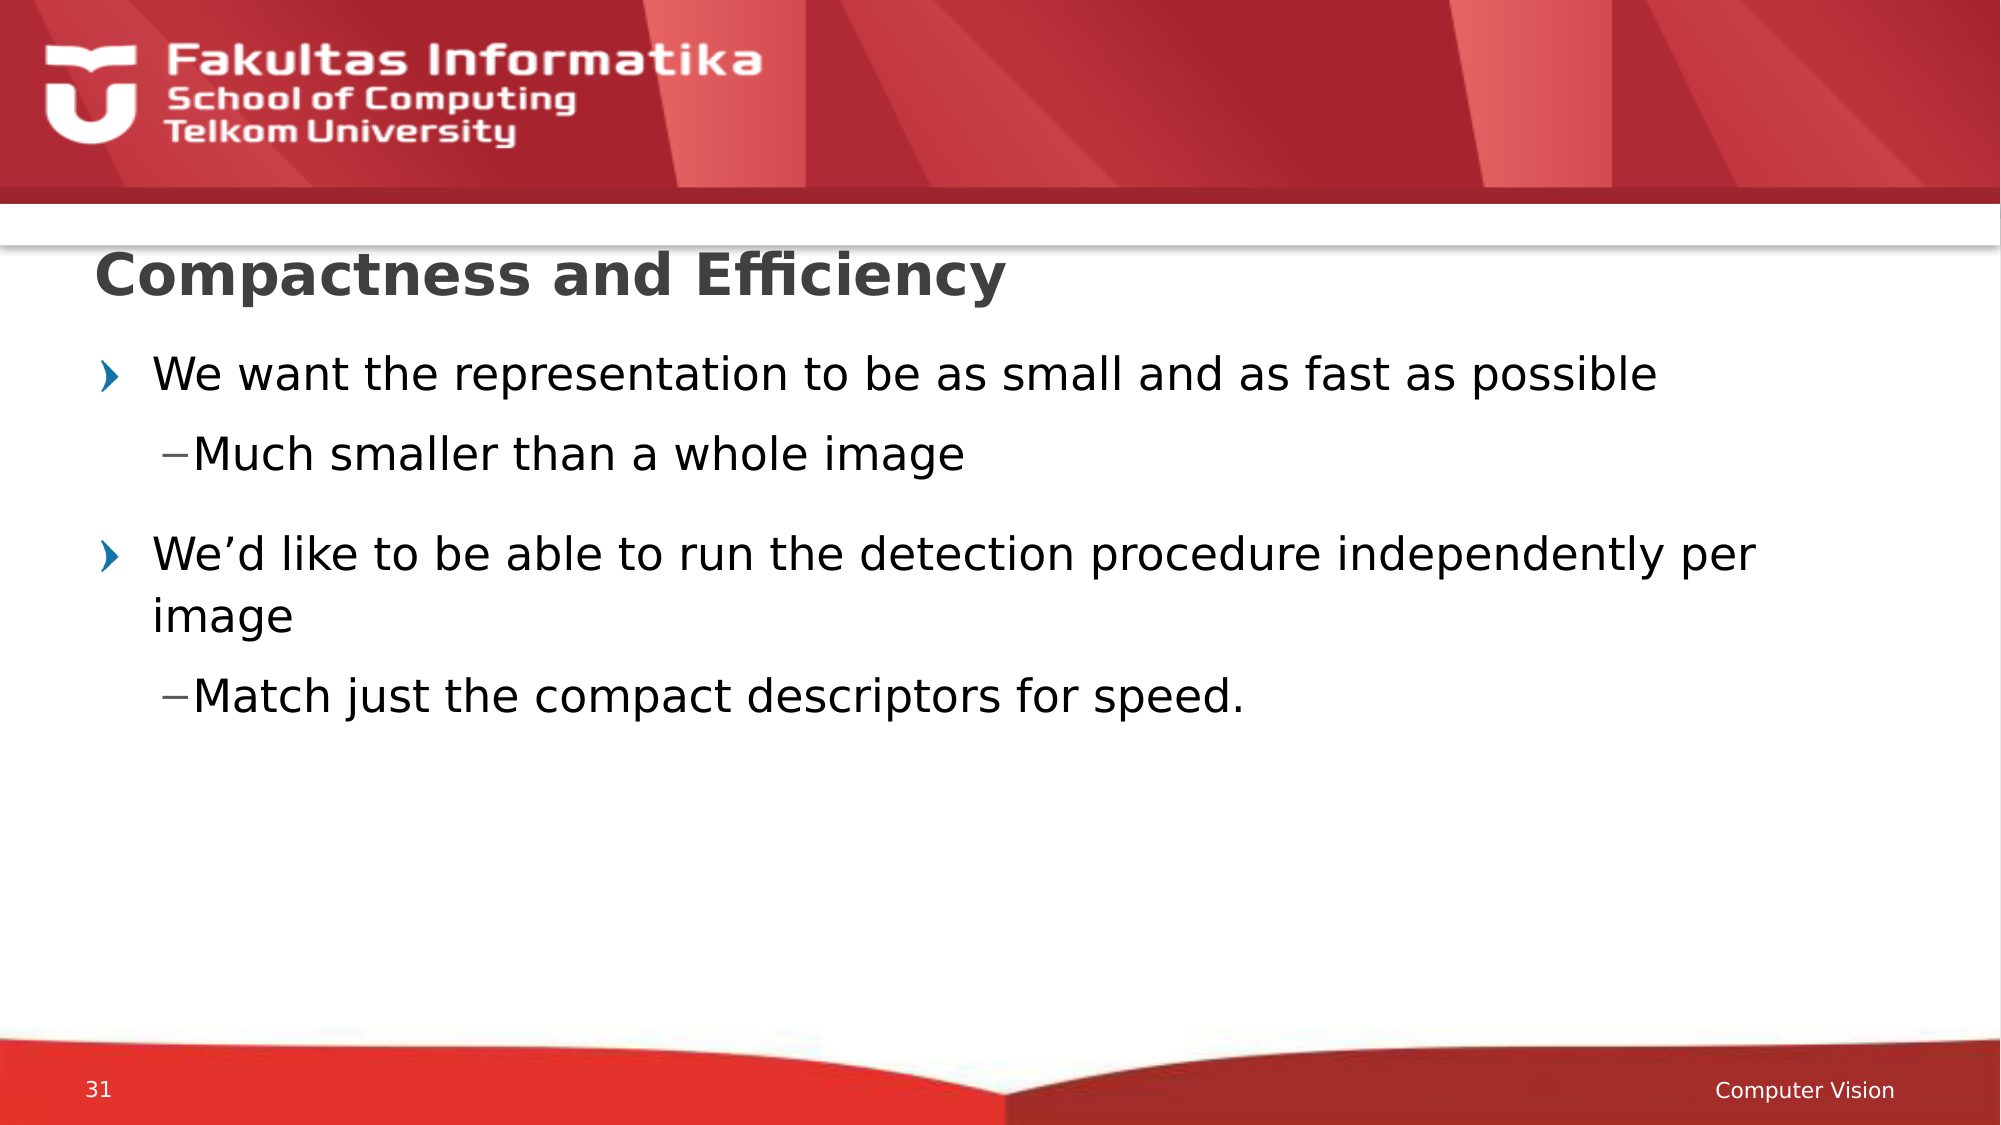

# Compactness and Efficiency
We want the representation to be as small and as fast as possible
Much smaller than a whole image
We’d like to be able to run the detection procedure independently per image
Match just the compact descriptors for speed.
Computer Vision
31